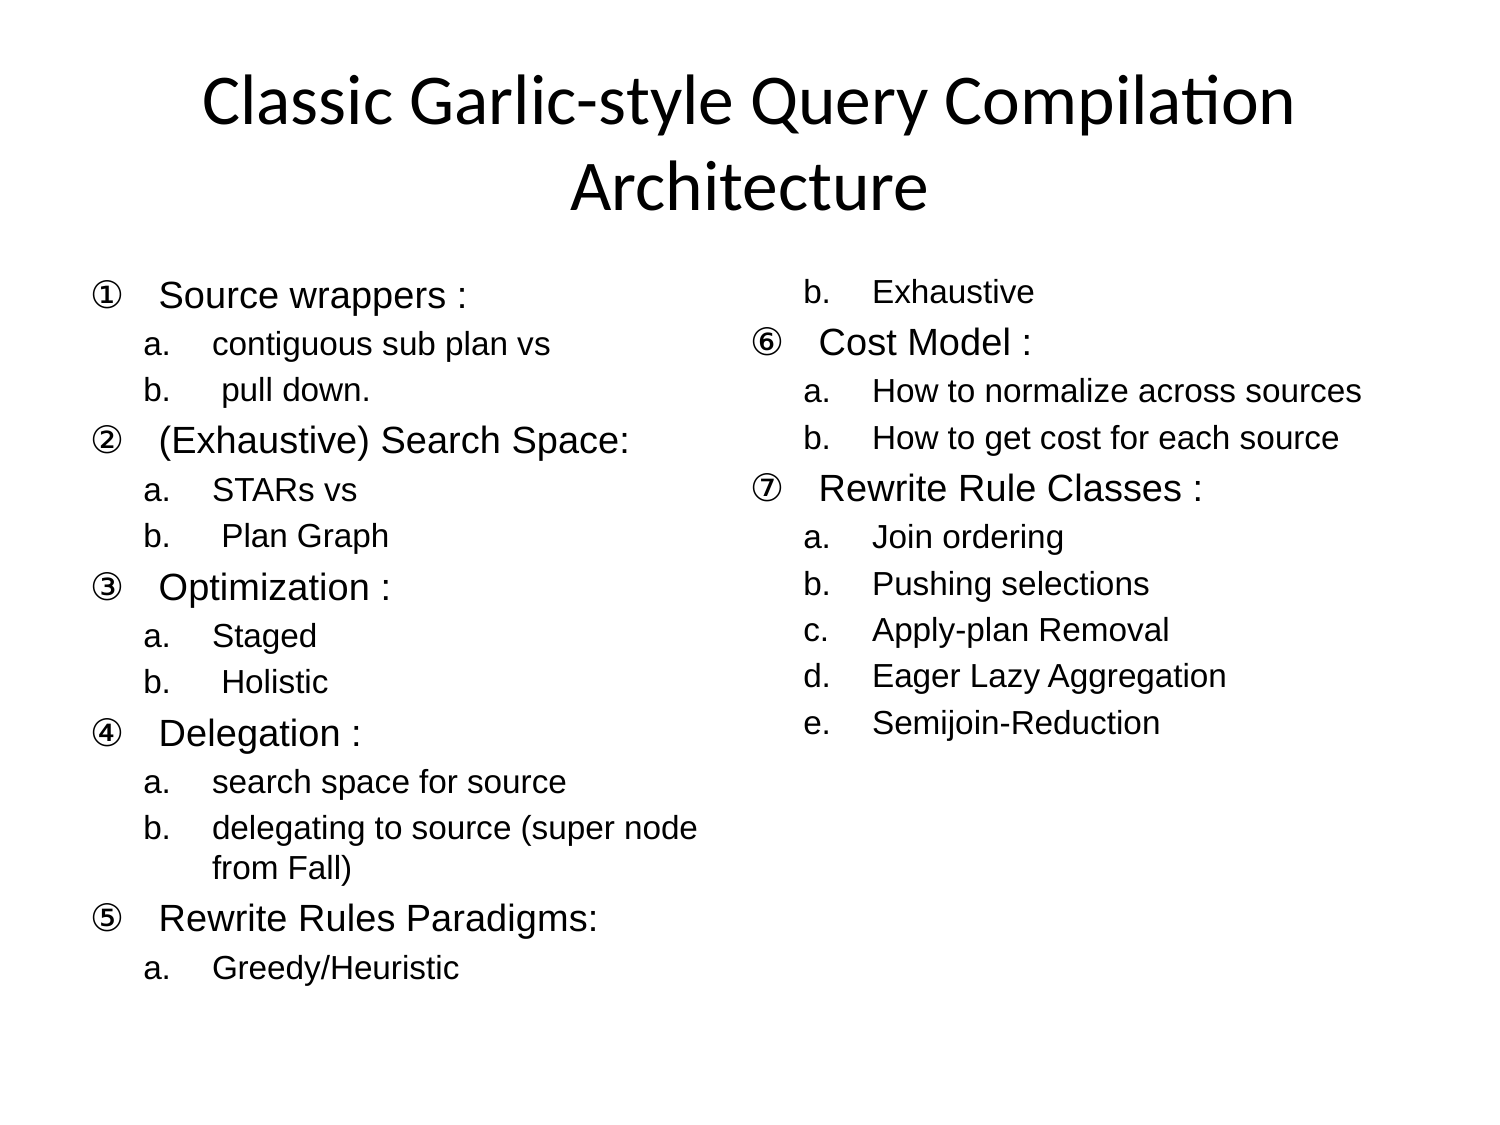

# Classic Garlic-style Query Compilation Architecture
Source wrappers :
contiguous sub plan vs
 pull down.
(Exhaustive) Search Space:
STARs vs
 Plan Graph
Optimization :
Staged
 Holistic
Delegation :
search space for source
delegating to source (super node from Fall)
Rewrite Rules Paradigms:
Greedy/Heuristic
Exhaustive
Cost Model :
How to normalize across sources
How to get cost for each source
Rewrite Rule Classes :
Join ordering
Pushing selections
Apply-plan Removal
Eager Lazy Aggregation
Semijoin-Reduction